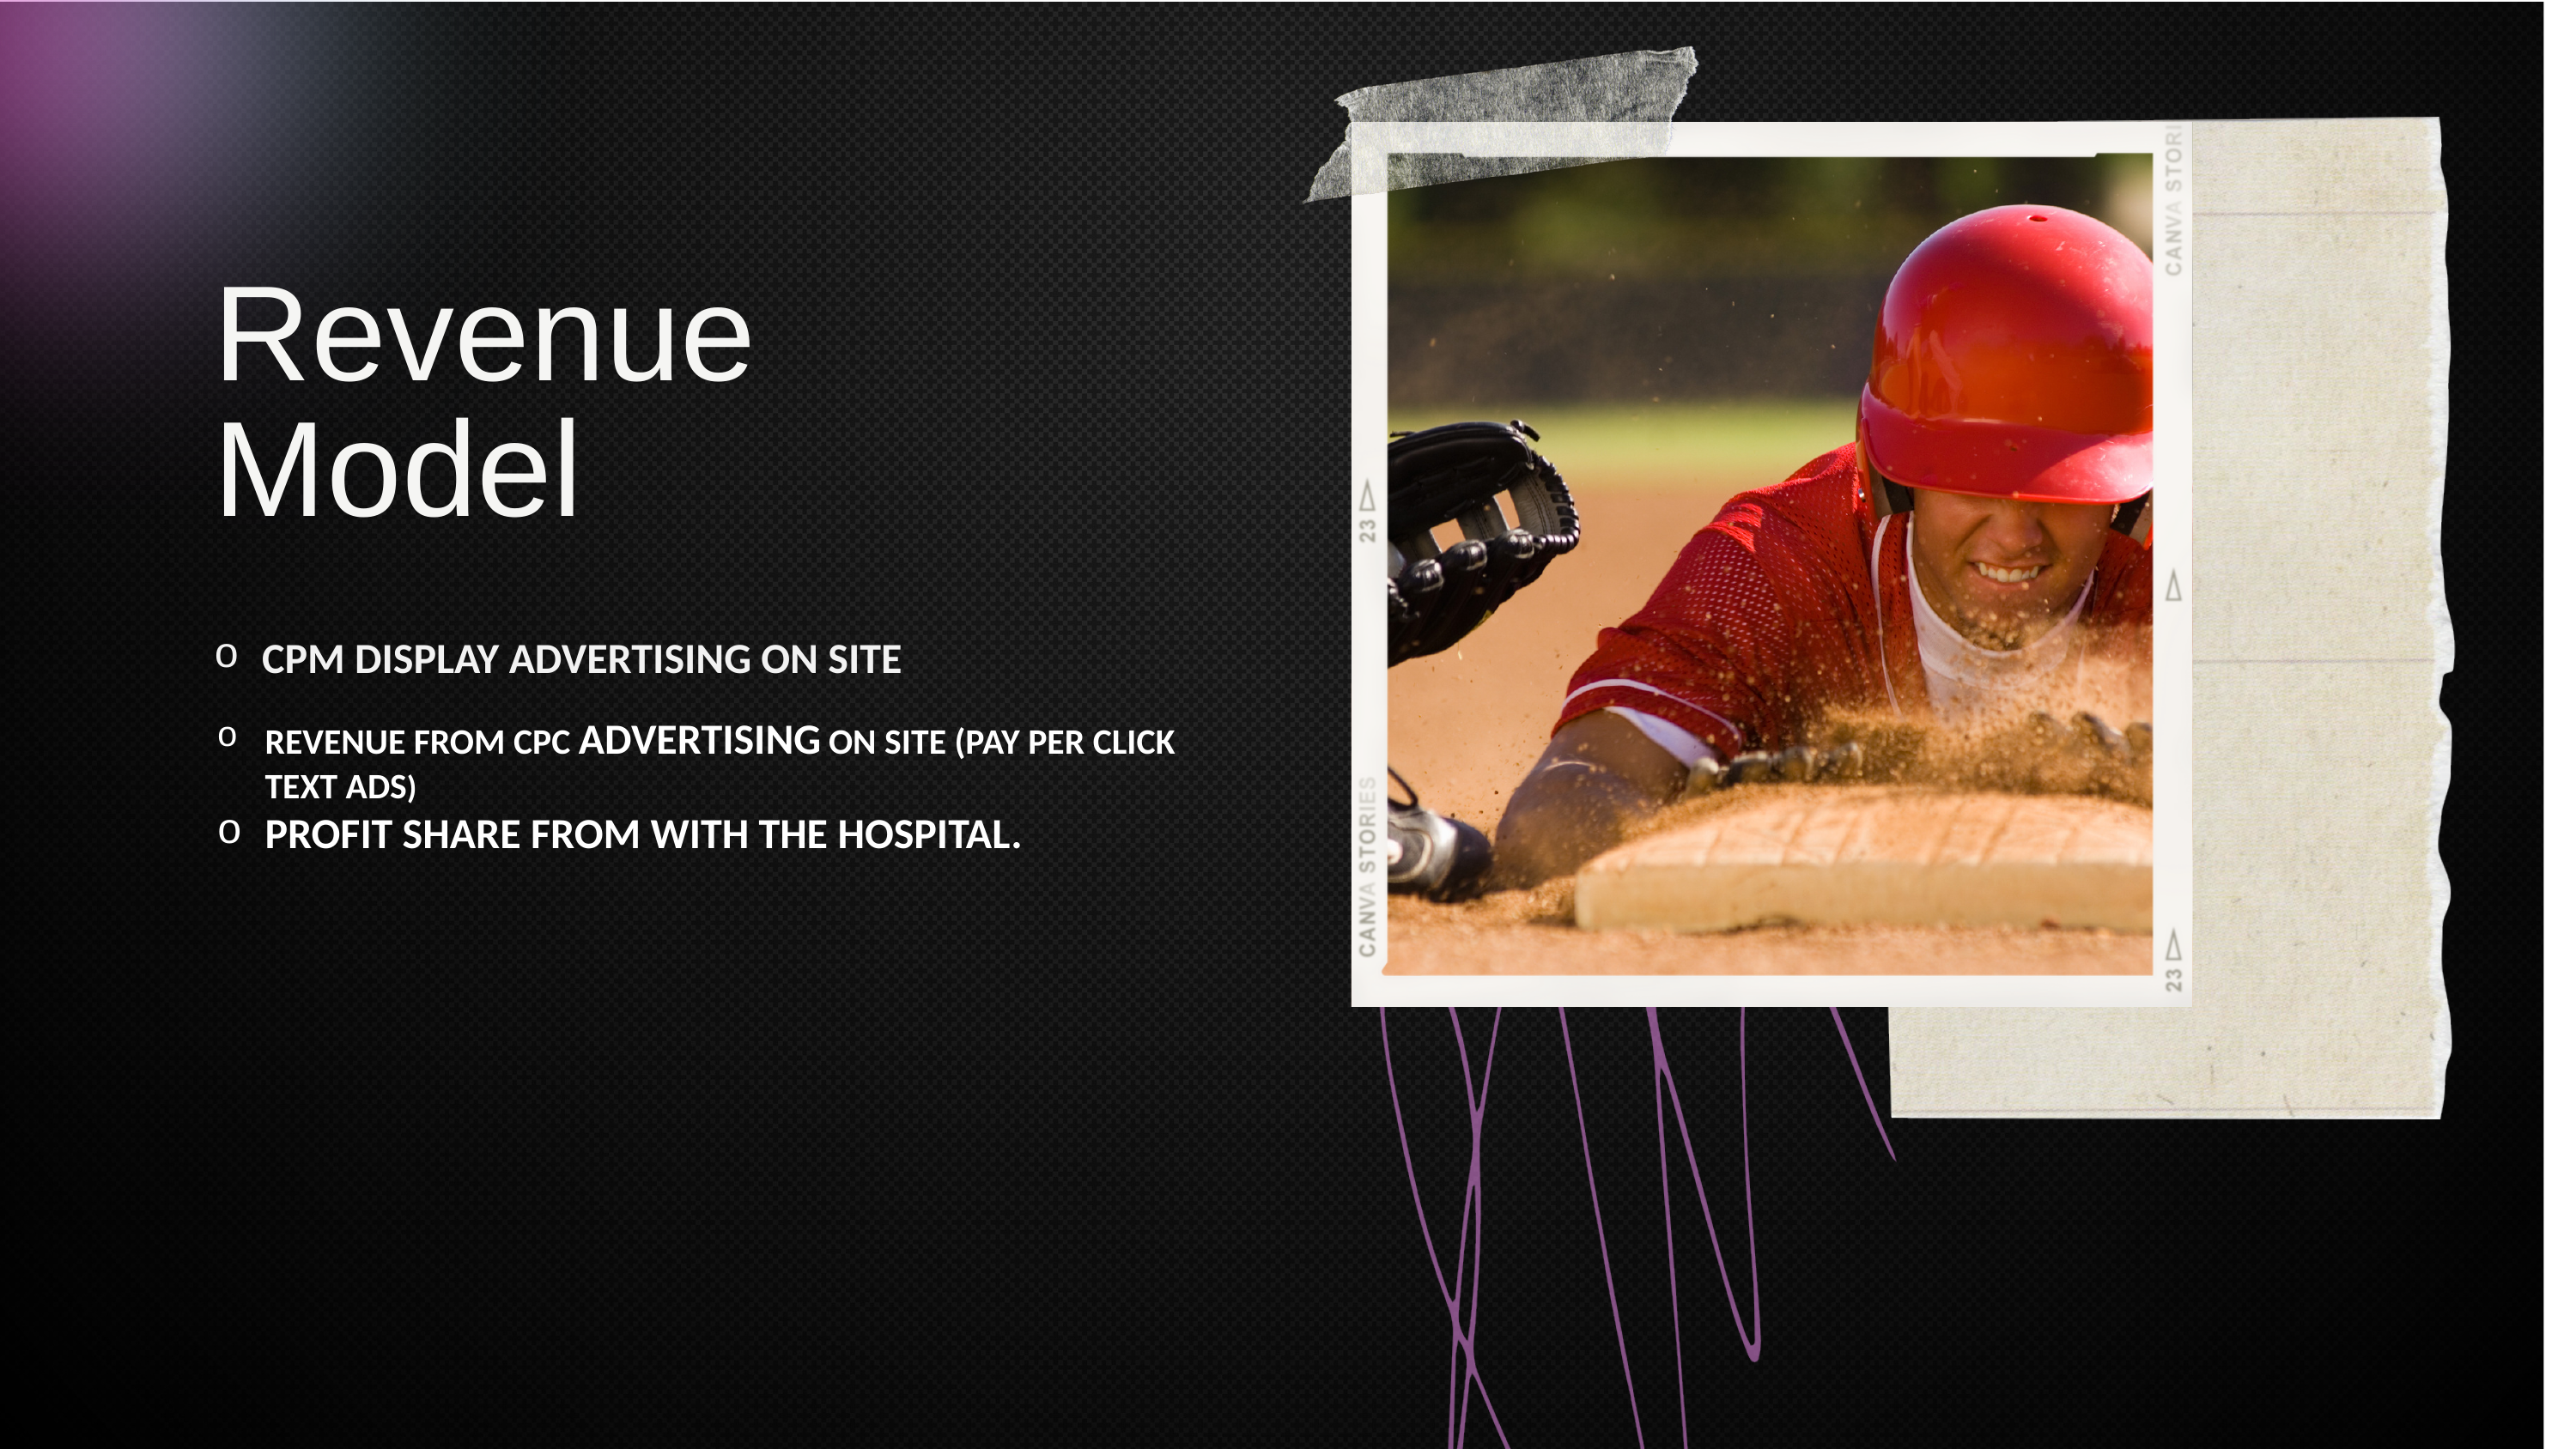

Revenue Model
CPM DISPLAY ADVERTISING ON SITE
REVENUE FROM CPC ADVERTISING ON SITE (PAY PER CLICK TEXT ADS)
PROFIT SHARE FROM WITH THE HOSPITAL.